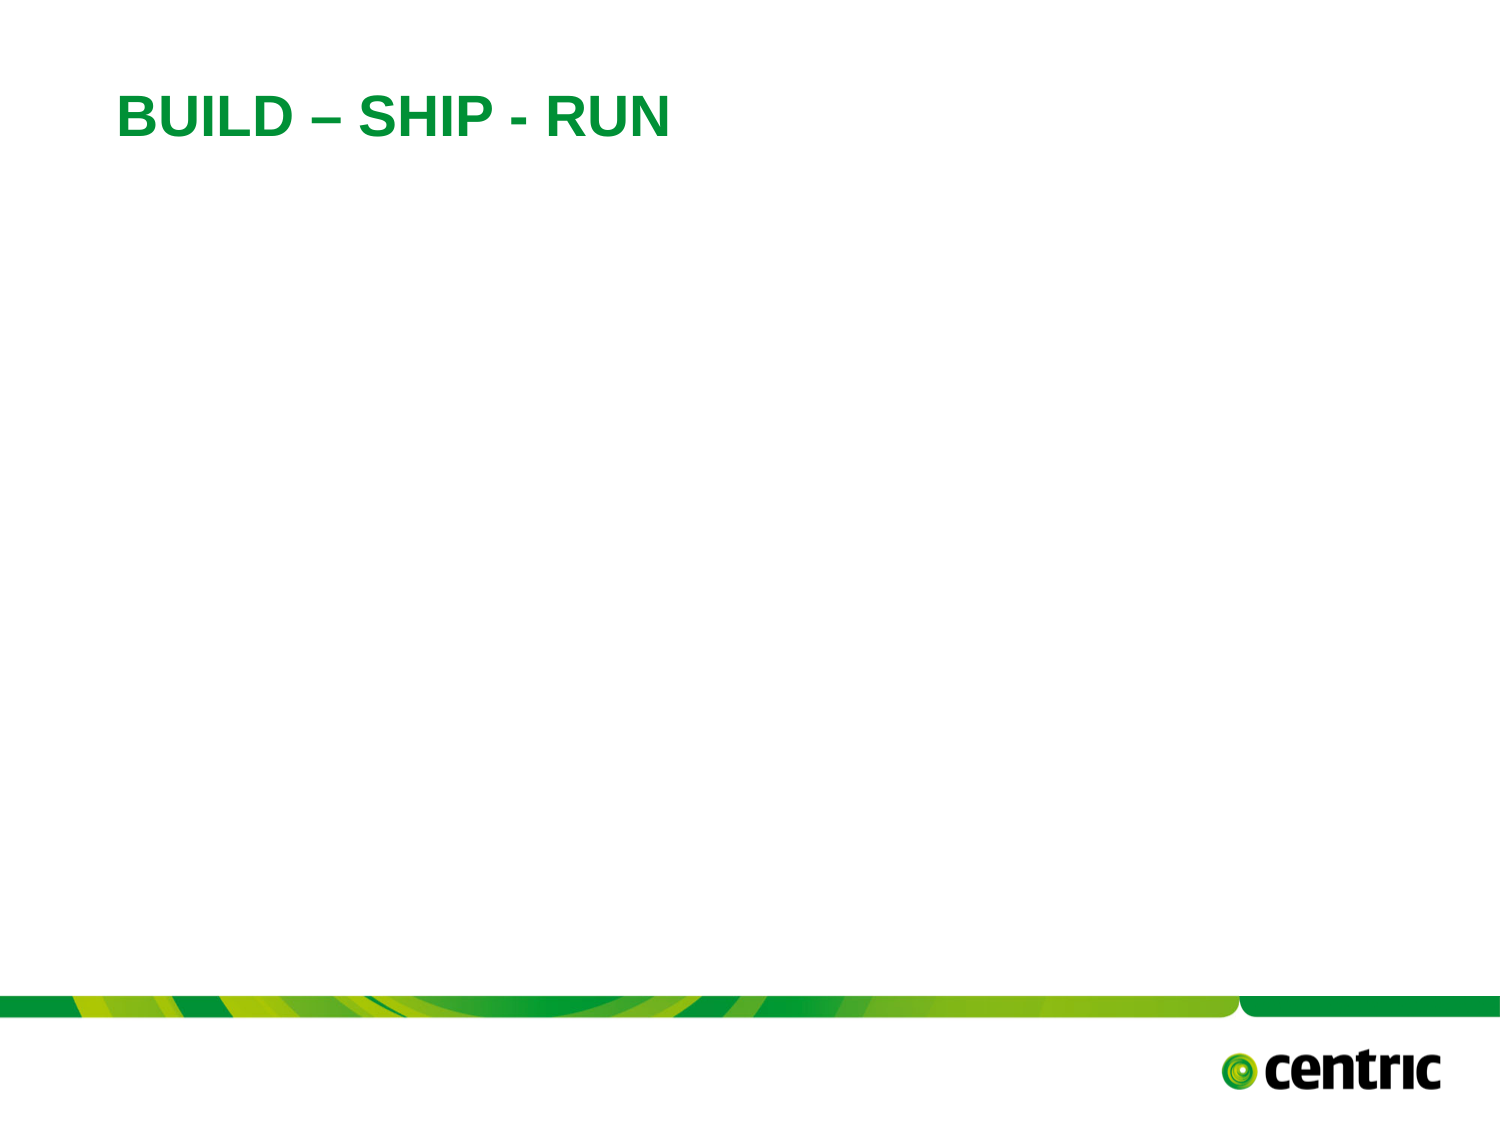

# Build – SHIP - RUN

TITLE PRESENTATION
September 1, 2017